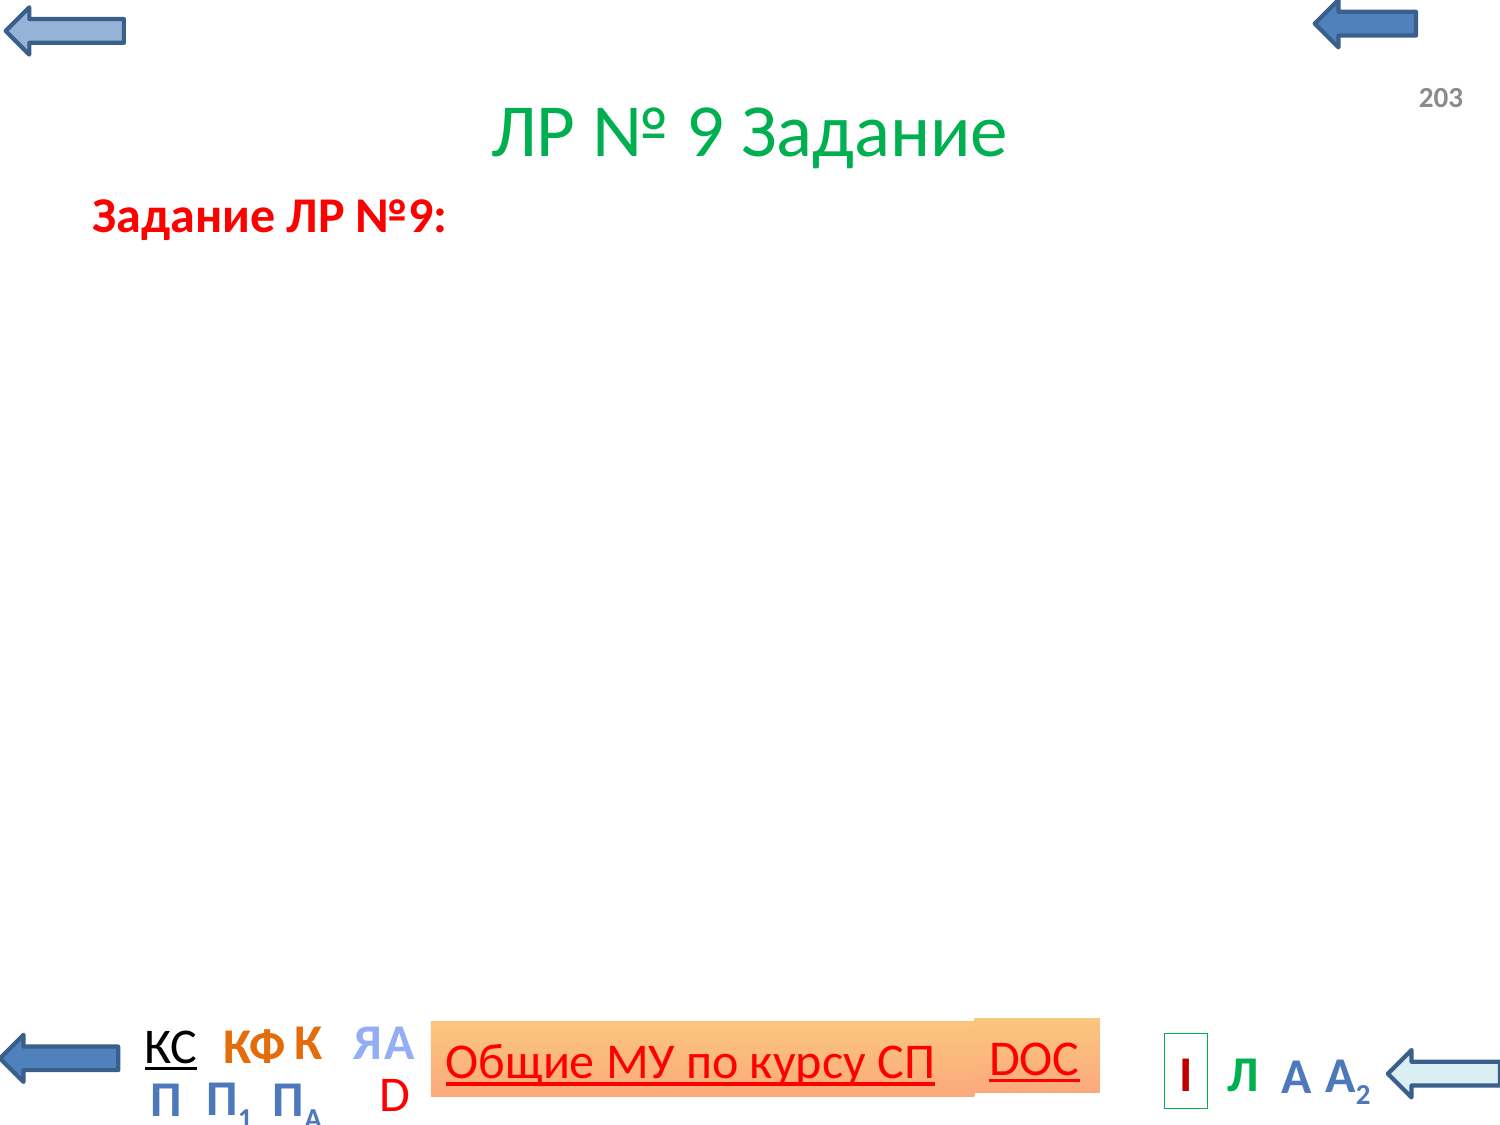

203
# ЛР № 9 Задание
Задание ЛР №9: